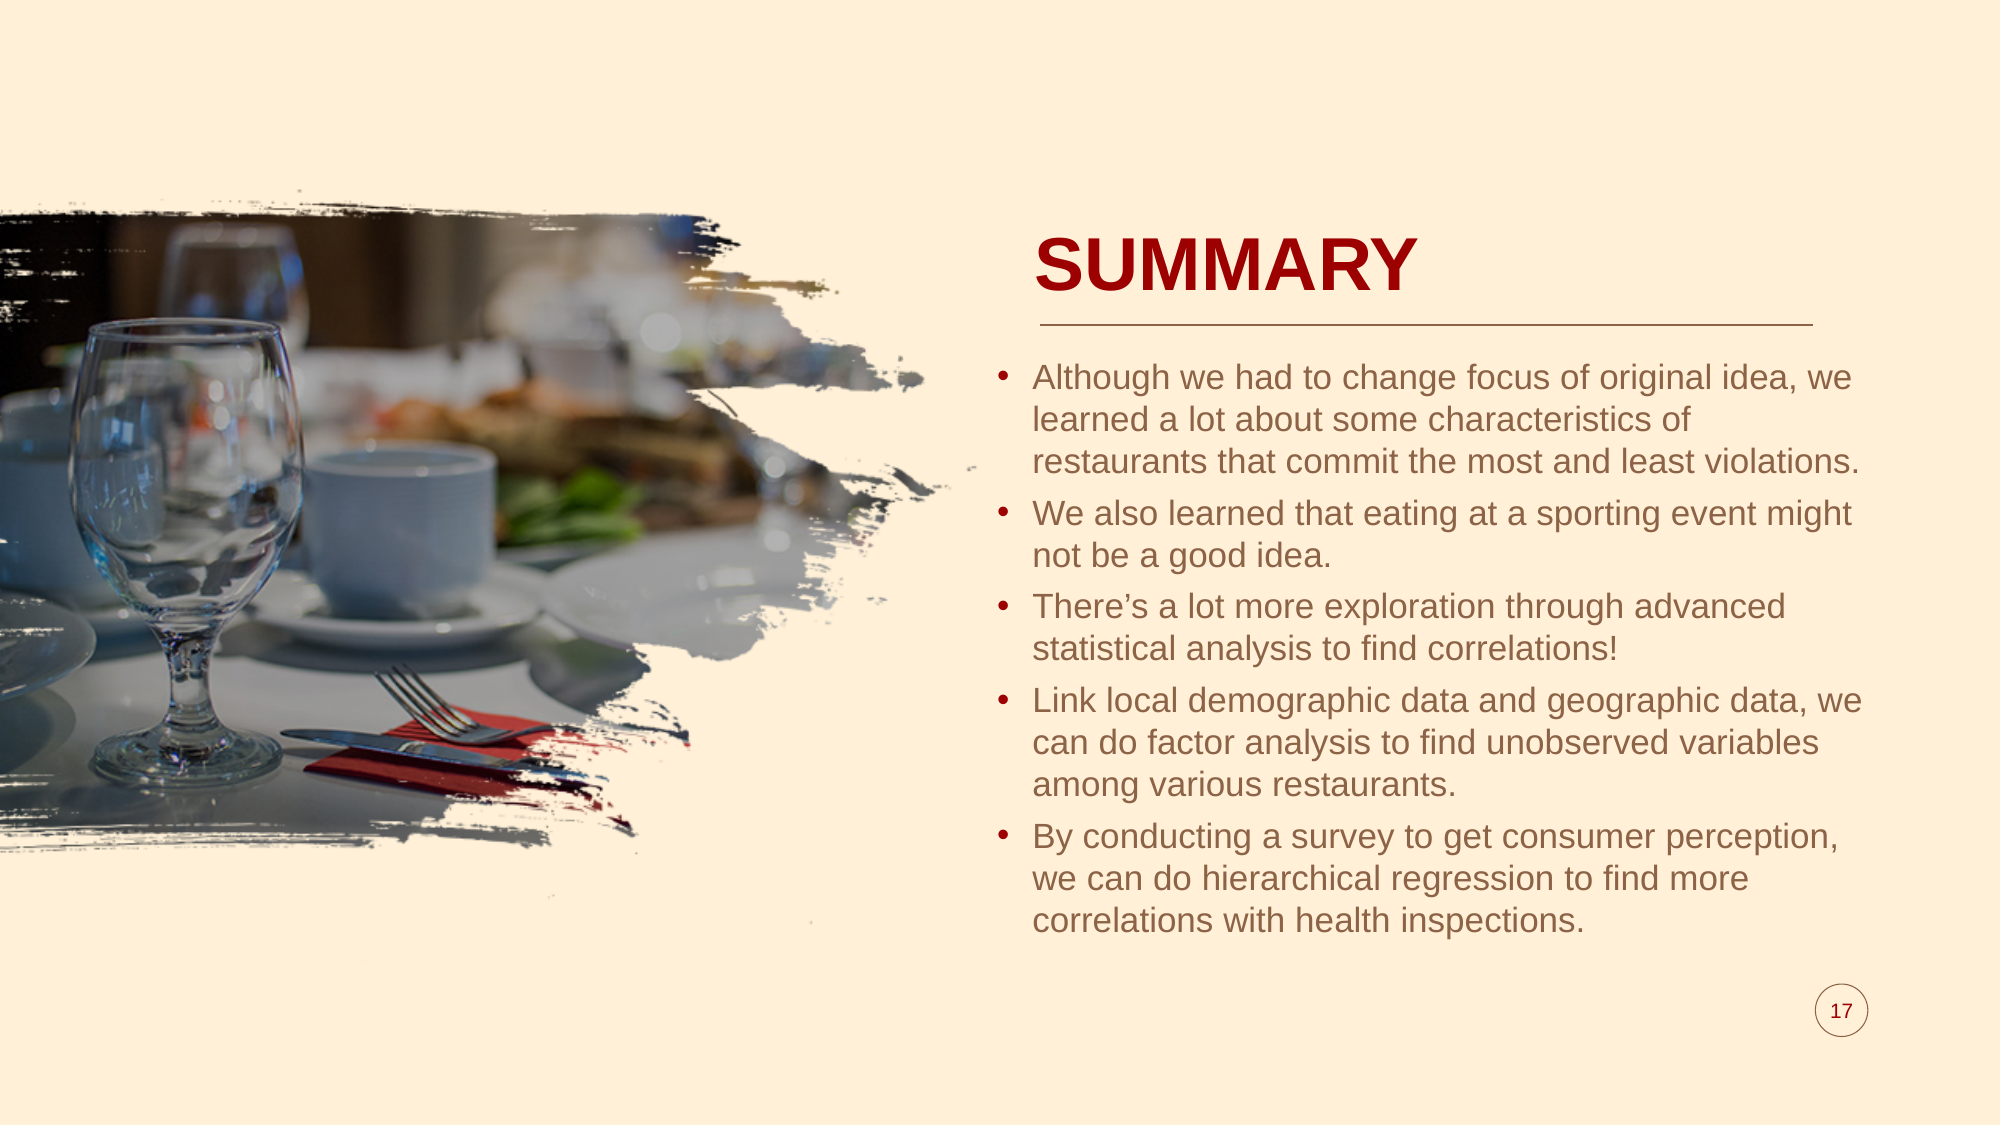

# SUMMARY
Although we had to change focus of original idea, we learned a lot about some characteristics of restaurants that commit the most and least violations.
We also learned that eating at a sporting event might not be a good idea.
There’s a lot more exploration through advanced statistical analysis to find correlations!
Link local demographic data and geographic data, we can do factor analysis to find unobserved variables among various restaurants.
By conducting a survey to get consumer perception, we can do hierarchical regression to find more correlations with health inspections.
17